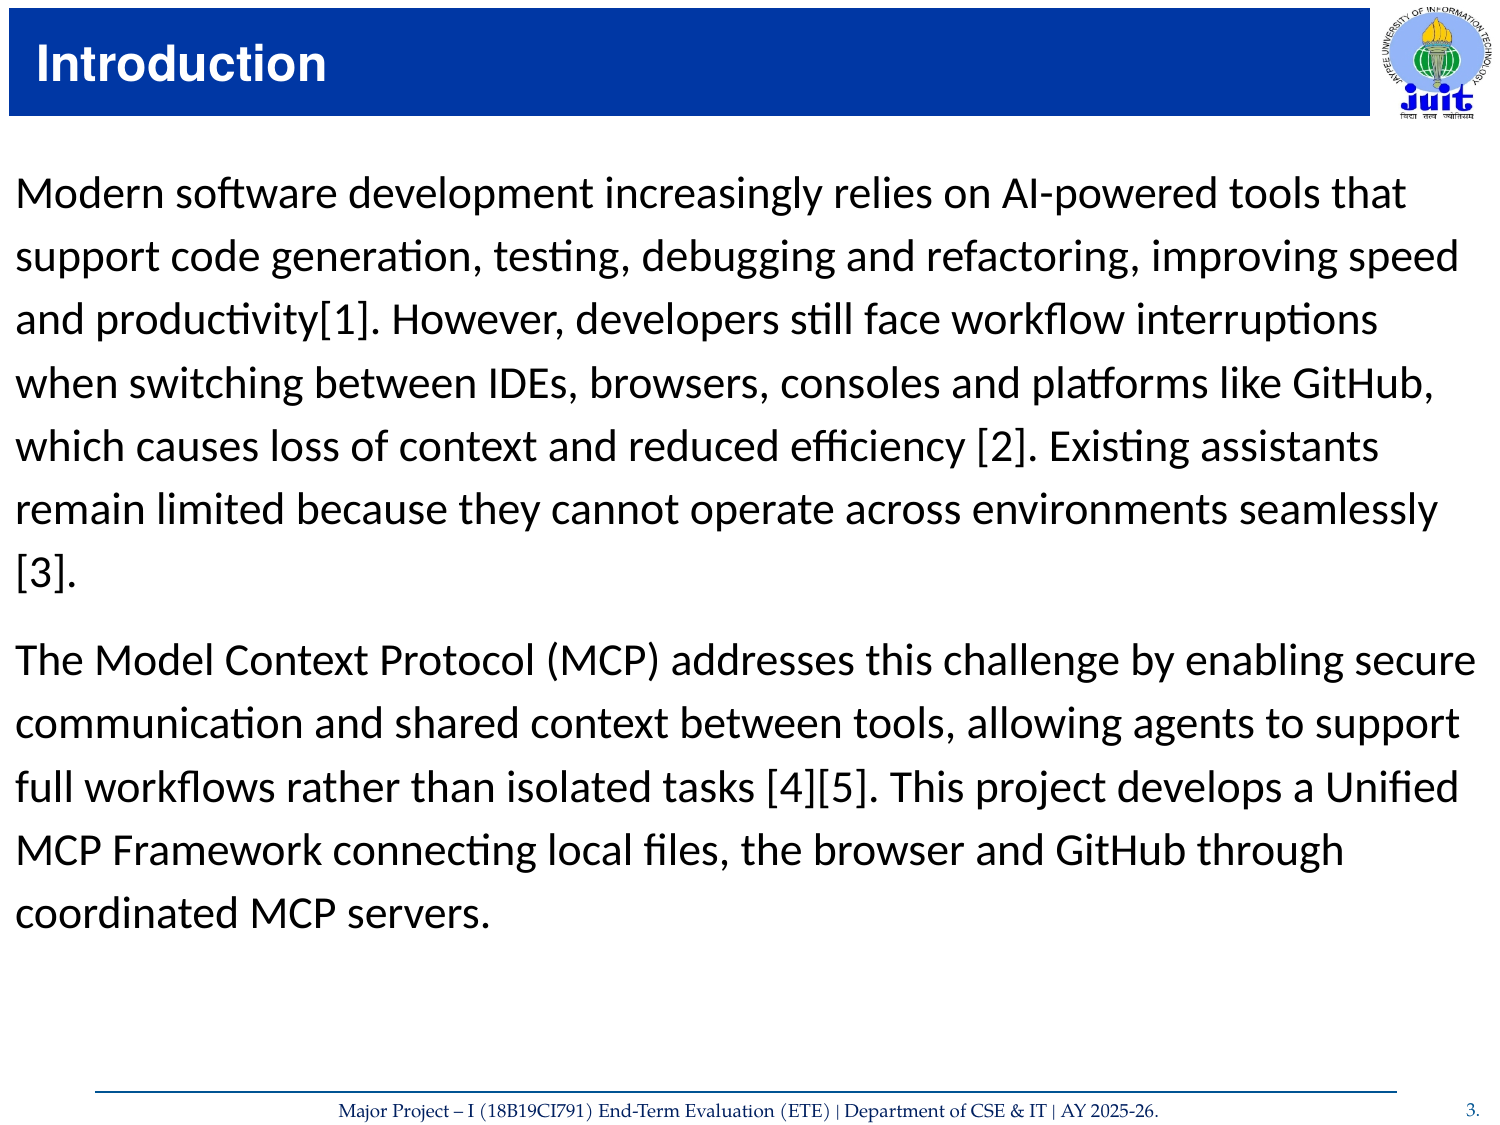

# Introduction
Modern software development increasingly relies on AI-powered tools that support code generation, testing, debugging and refactoring, improving speed and productivity[1]. However, developers still face workflow interruptions when switching between IDEs, browsers, consoles and platforms like GitHub, which causes loss of context and reduced efficiency [2]. Existing assistants remain limited because they cannot operate across environments seamlessly [3].
The Model Context Protocol (MCP) addresses this challenge by enabling secure communication and shared context between tools, allowing agents to support full workflows rather than isolated tasks [4][5]. This project develops a Unified MCP Framework connecting local files, the browser and GitHub through coordinated MCP servers.